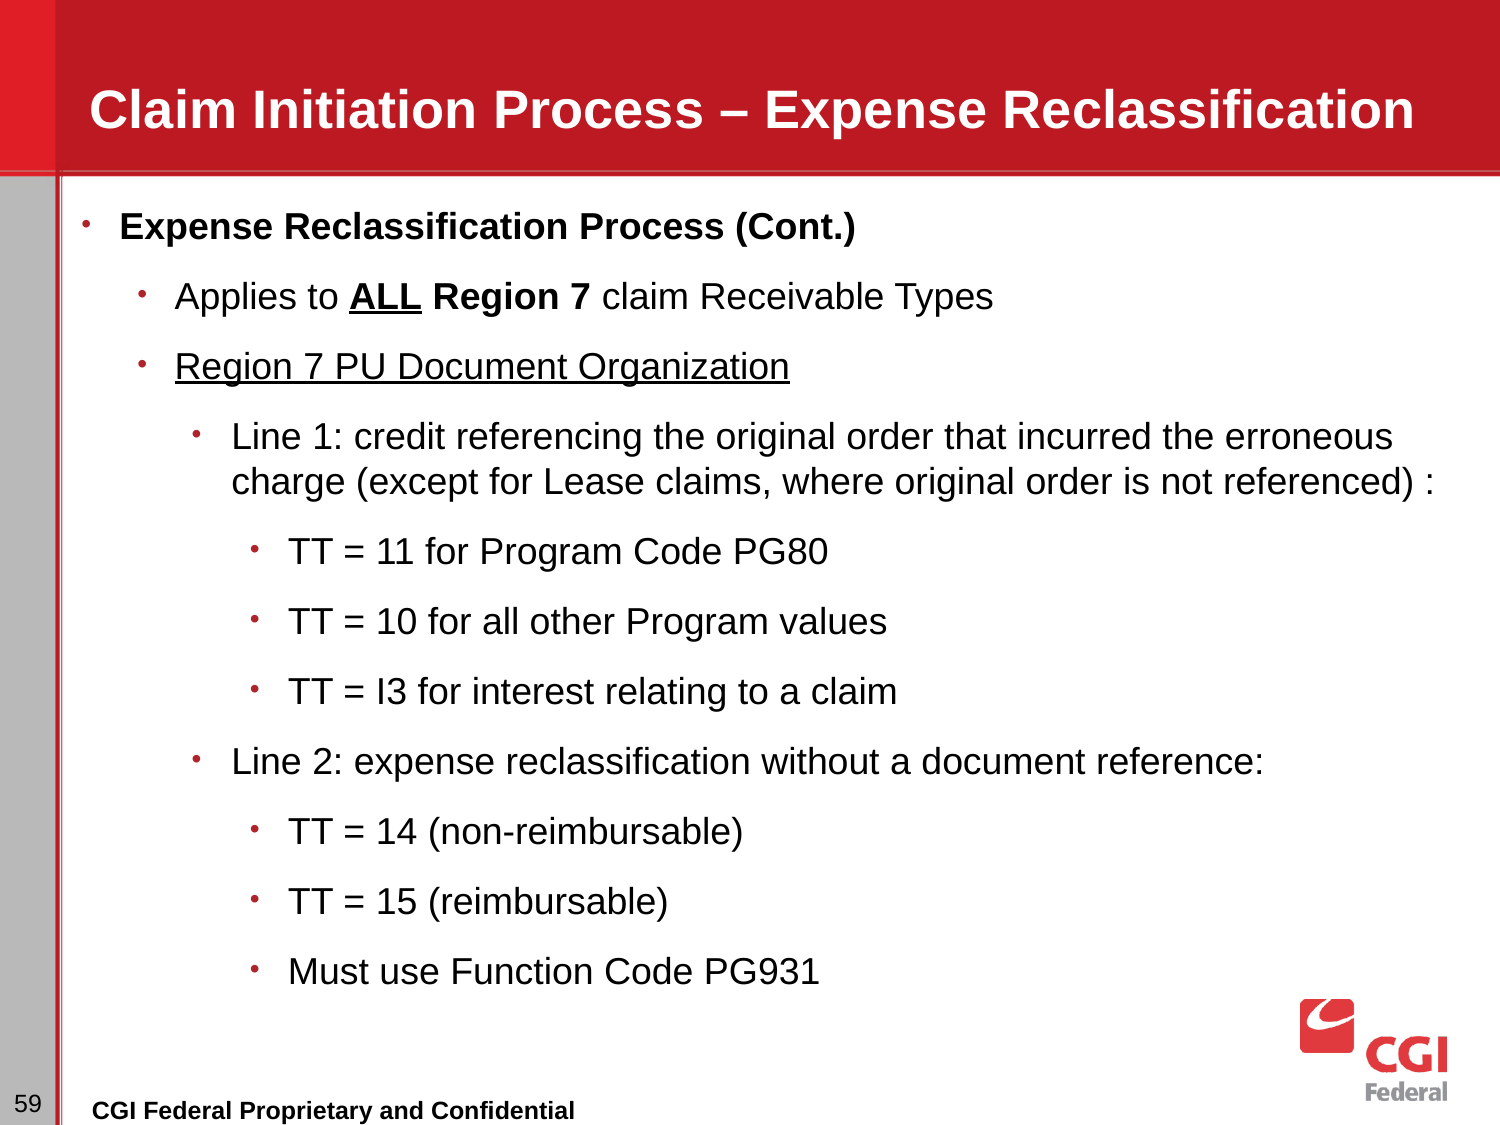

# Claim Initiation Process – Expense Reclassification
Expense Reclassification Process (Cont.)
Applies to ALL Region 7 claim Receivable Types
Region 7 PU Document Organization
Line 1: credit referencing the original order that incurred the erroneous charge (except for Lease claims, where original order is not referenced) :
TT = 11 for Program Code PG80
TT = 10 for all other Program values
TT = I3 for interest relating to a claim
Line 2: expense reclassification without a document reference:
TT = 14 (non-reimbursable)
TT = 15 (reimbursable)
Must use Function Code PG931
59
CGI Federal Proprietary and Confidential